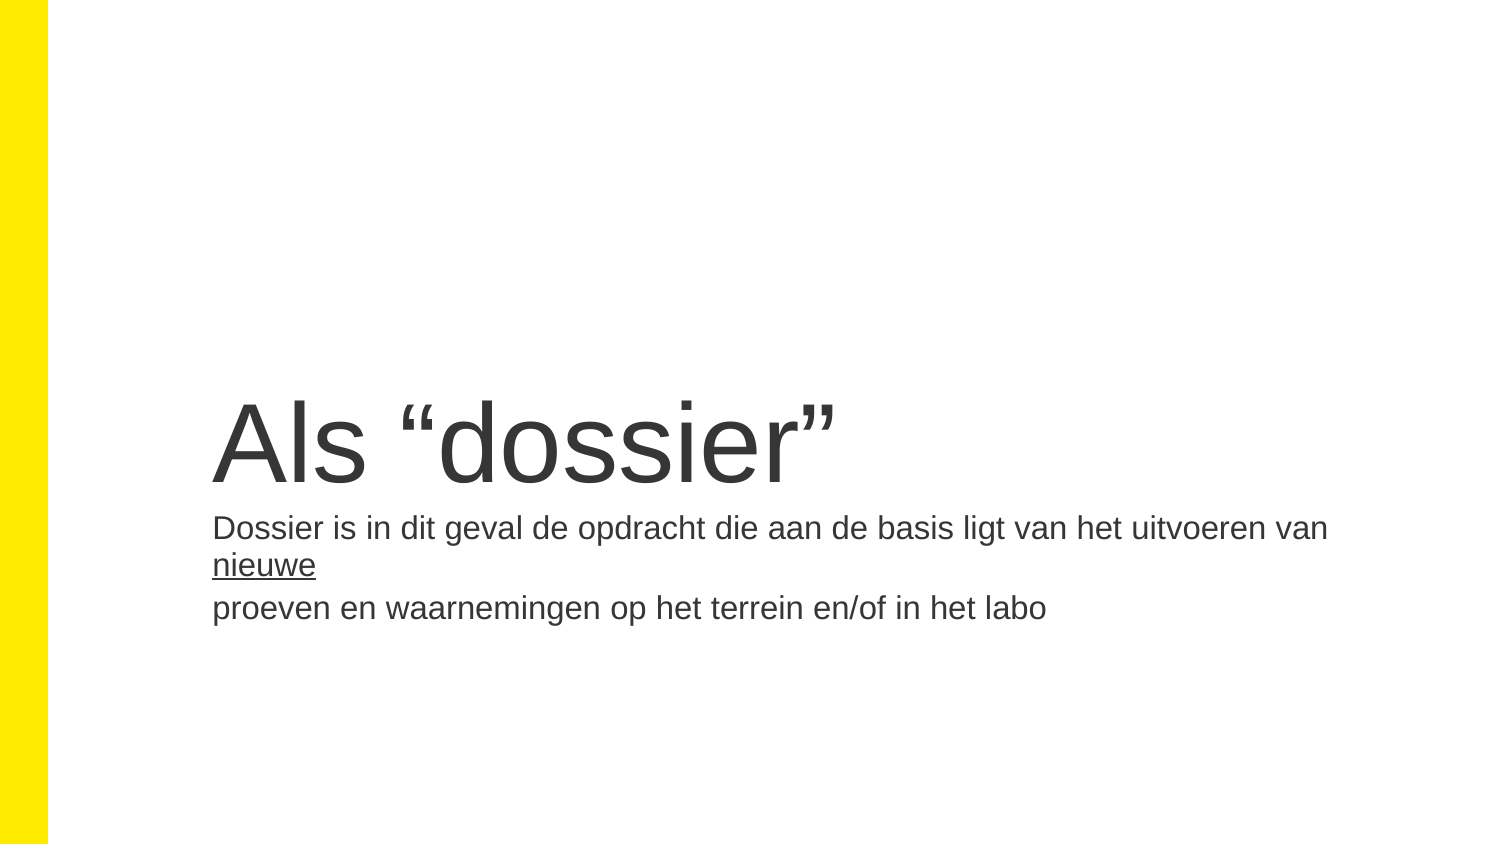

# Als “dossier”
Dossier is in dit geval de opdracht die aan de basis ligt van het uitvoeren van nieuwe
proeven en waarnemingen op het terrein en/of in het labo